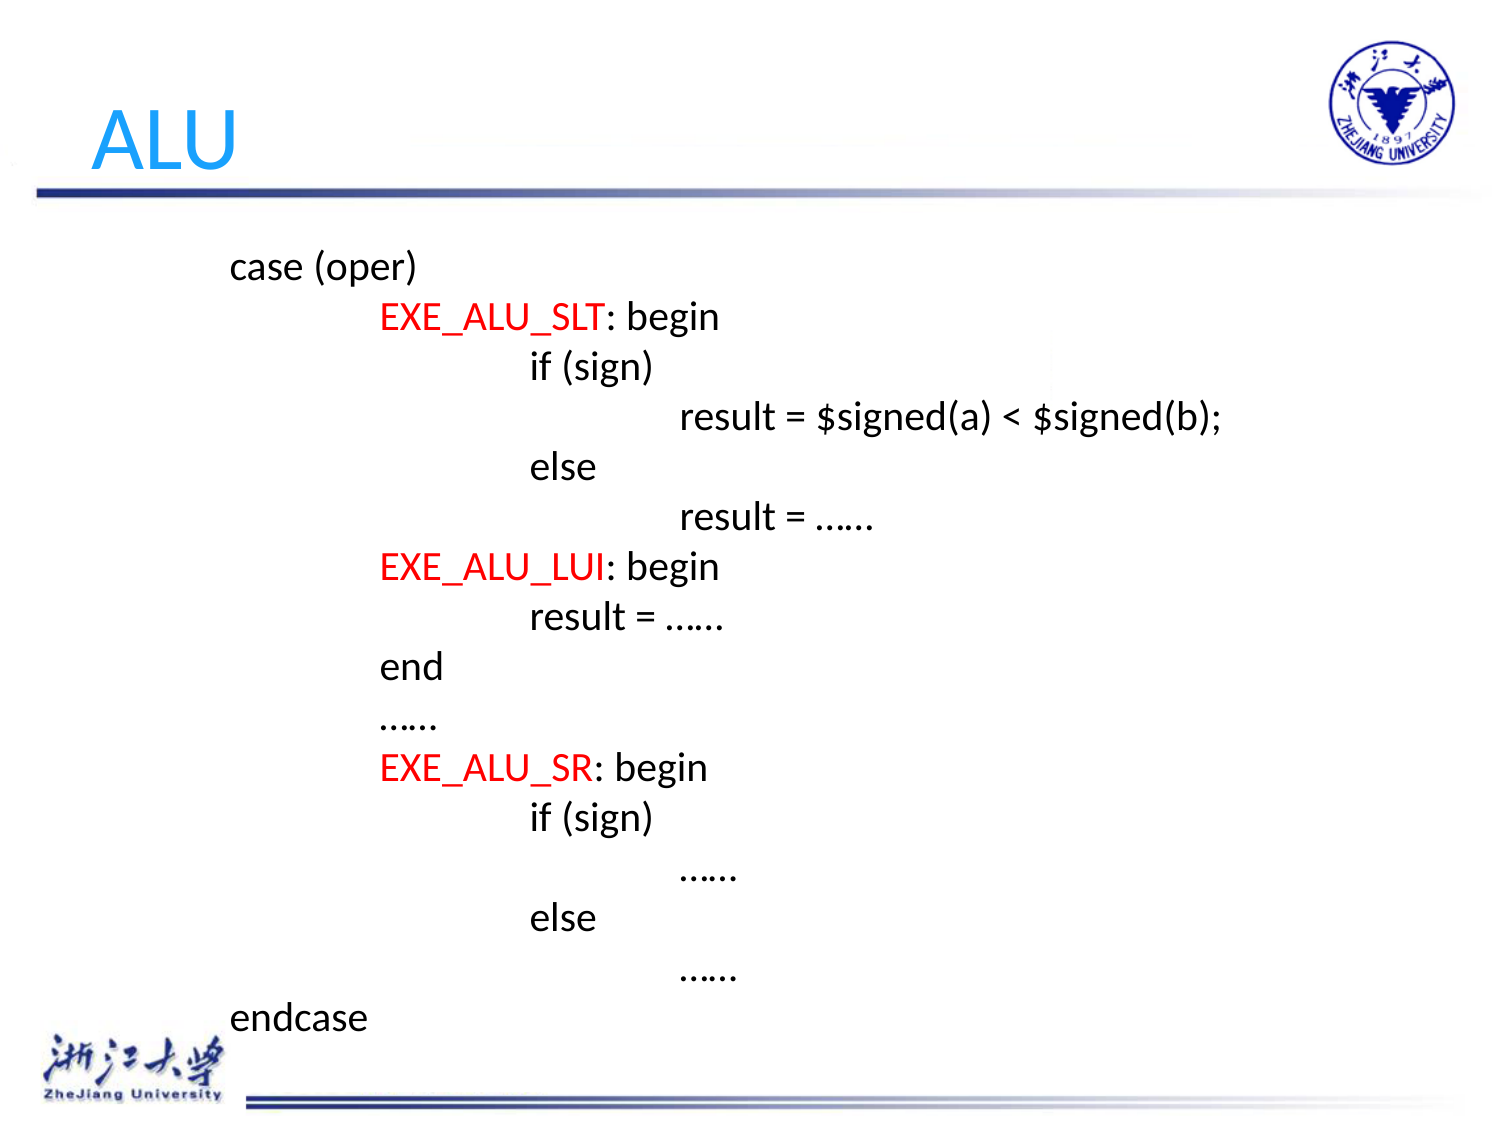

# ALU
	case (oper)
		EXE_ALU_SLT: begin
			if (sign)
				result = $signed(a) < $signed(b);
			else
				result = ……
		EXE_ALU_LUI: begin
			result = ……
		end
		……
		EXE_ALU_SR: begin
			if (sign)
				……
			else
				……
	endcase